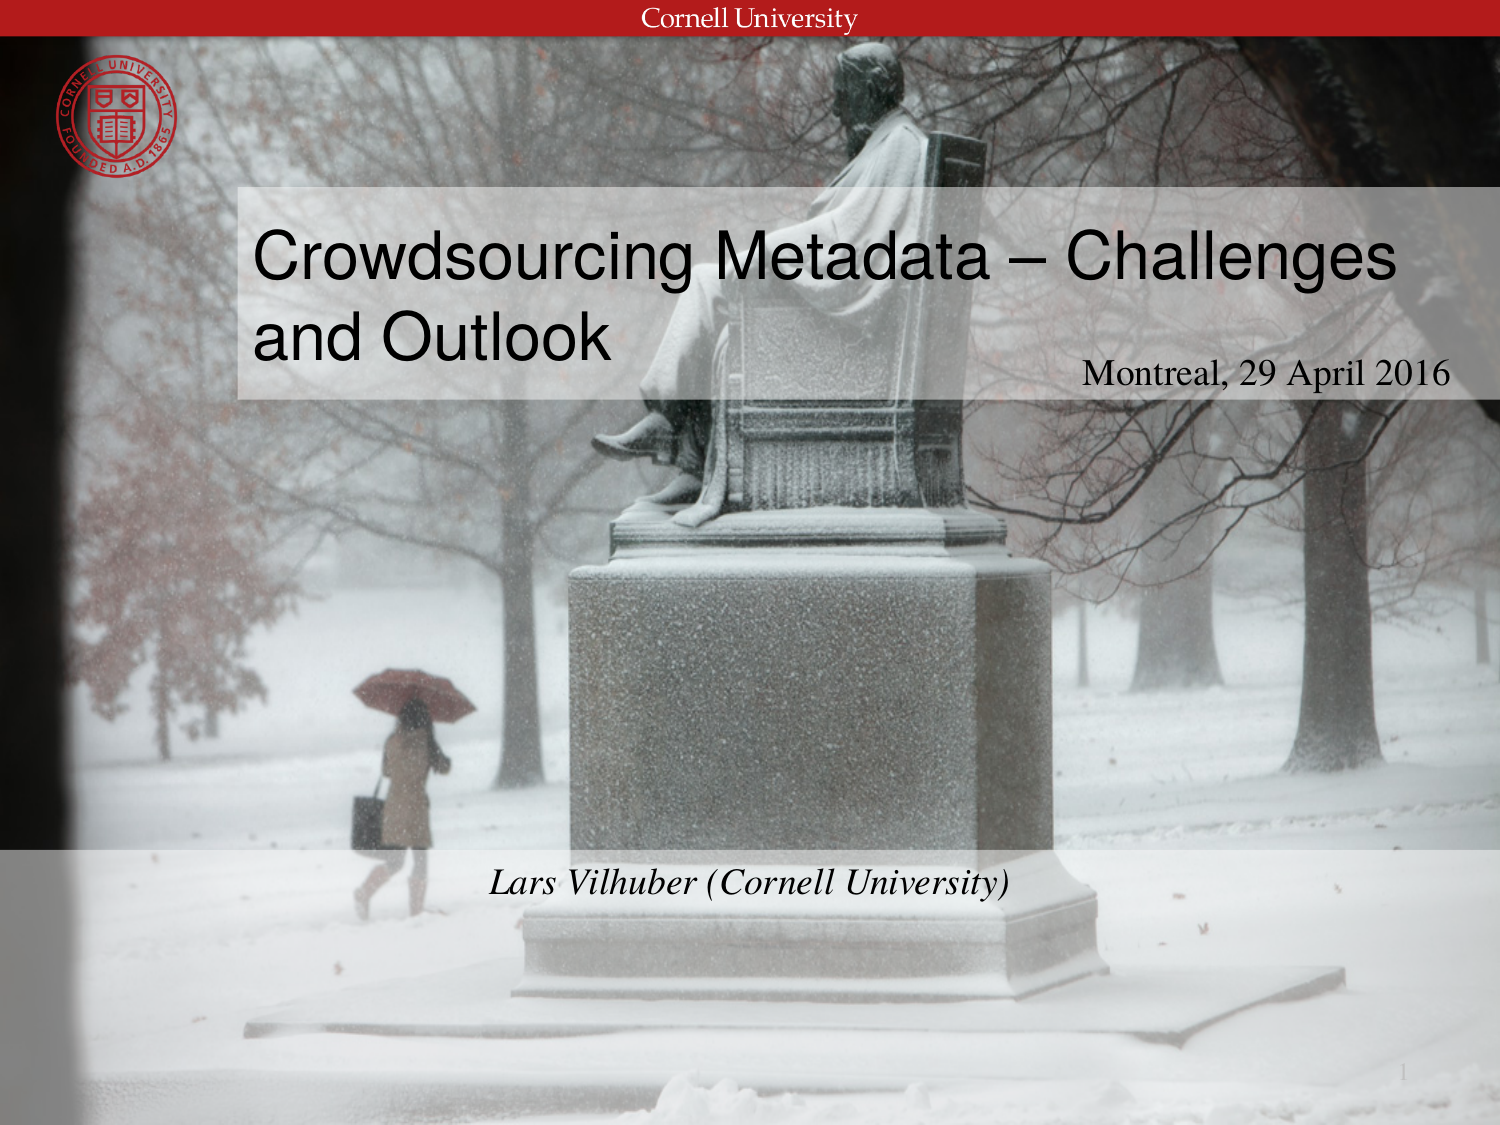

# Crowdsourcing Metadata – Challenges and Outlook
Montreal, 29 April 2016
Lars Vilhuber (Cornell University)

1